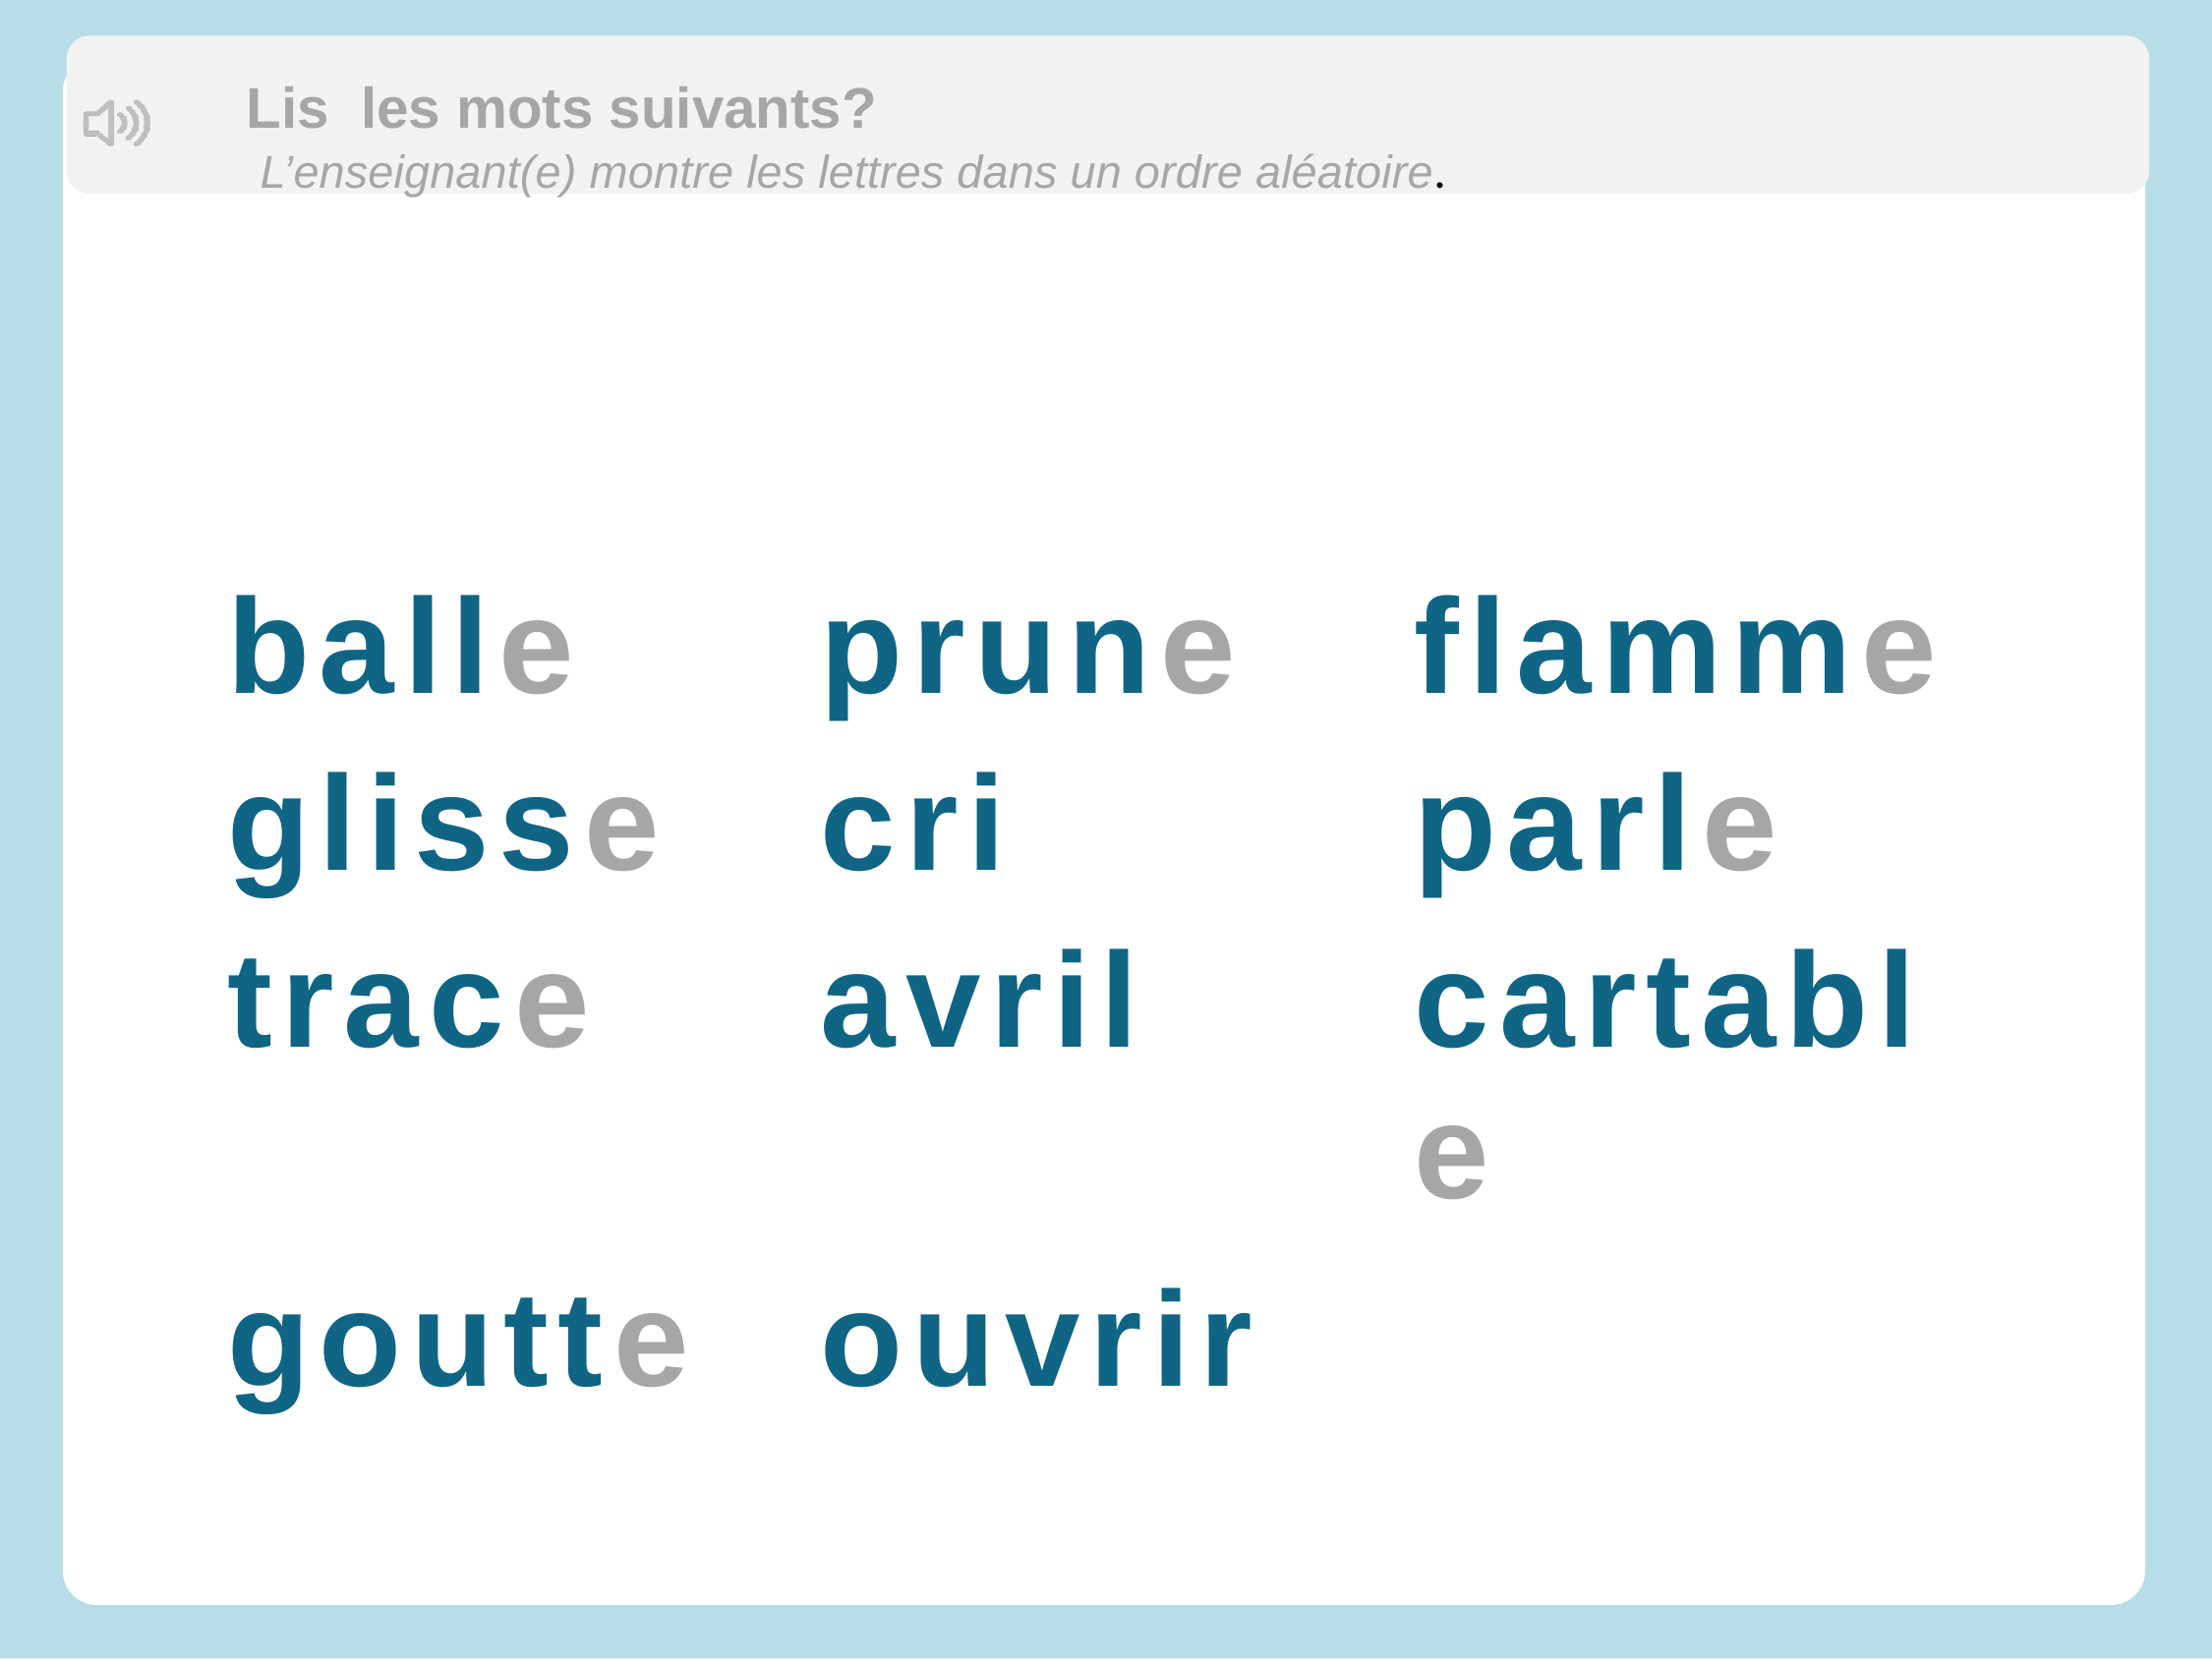

Lis  les mots suivants?
 L’enseignant(e) montre les lettres dans un ordre aléatoire.

| balle | prune | flamme |
| --- | --- | --- |
| glisse | cri | parle |
| trace | avril | cartable |
| goutte | ouvrir |  |